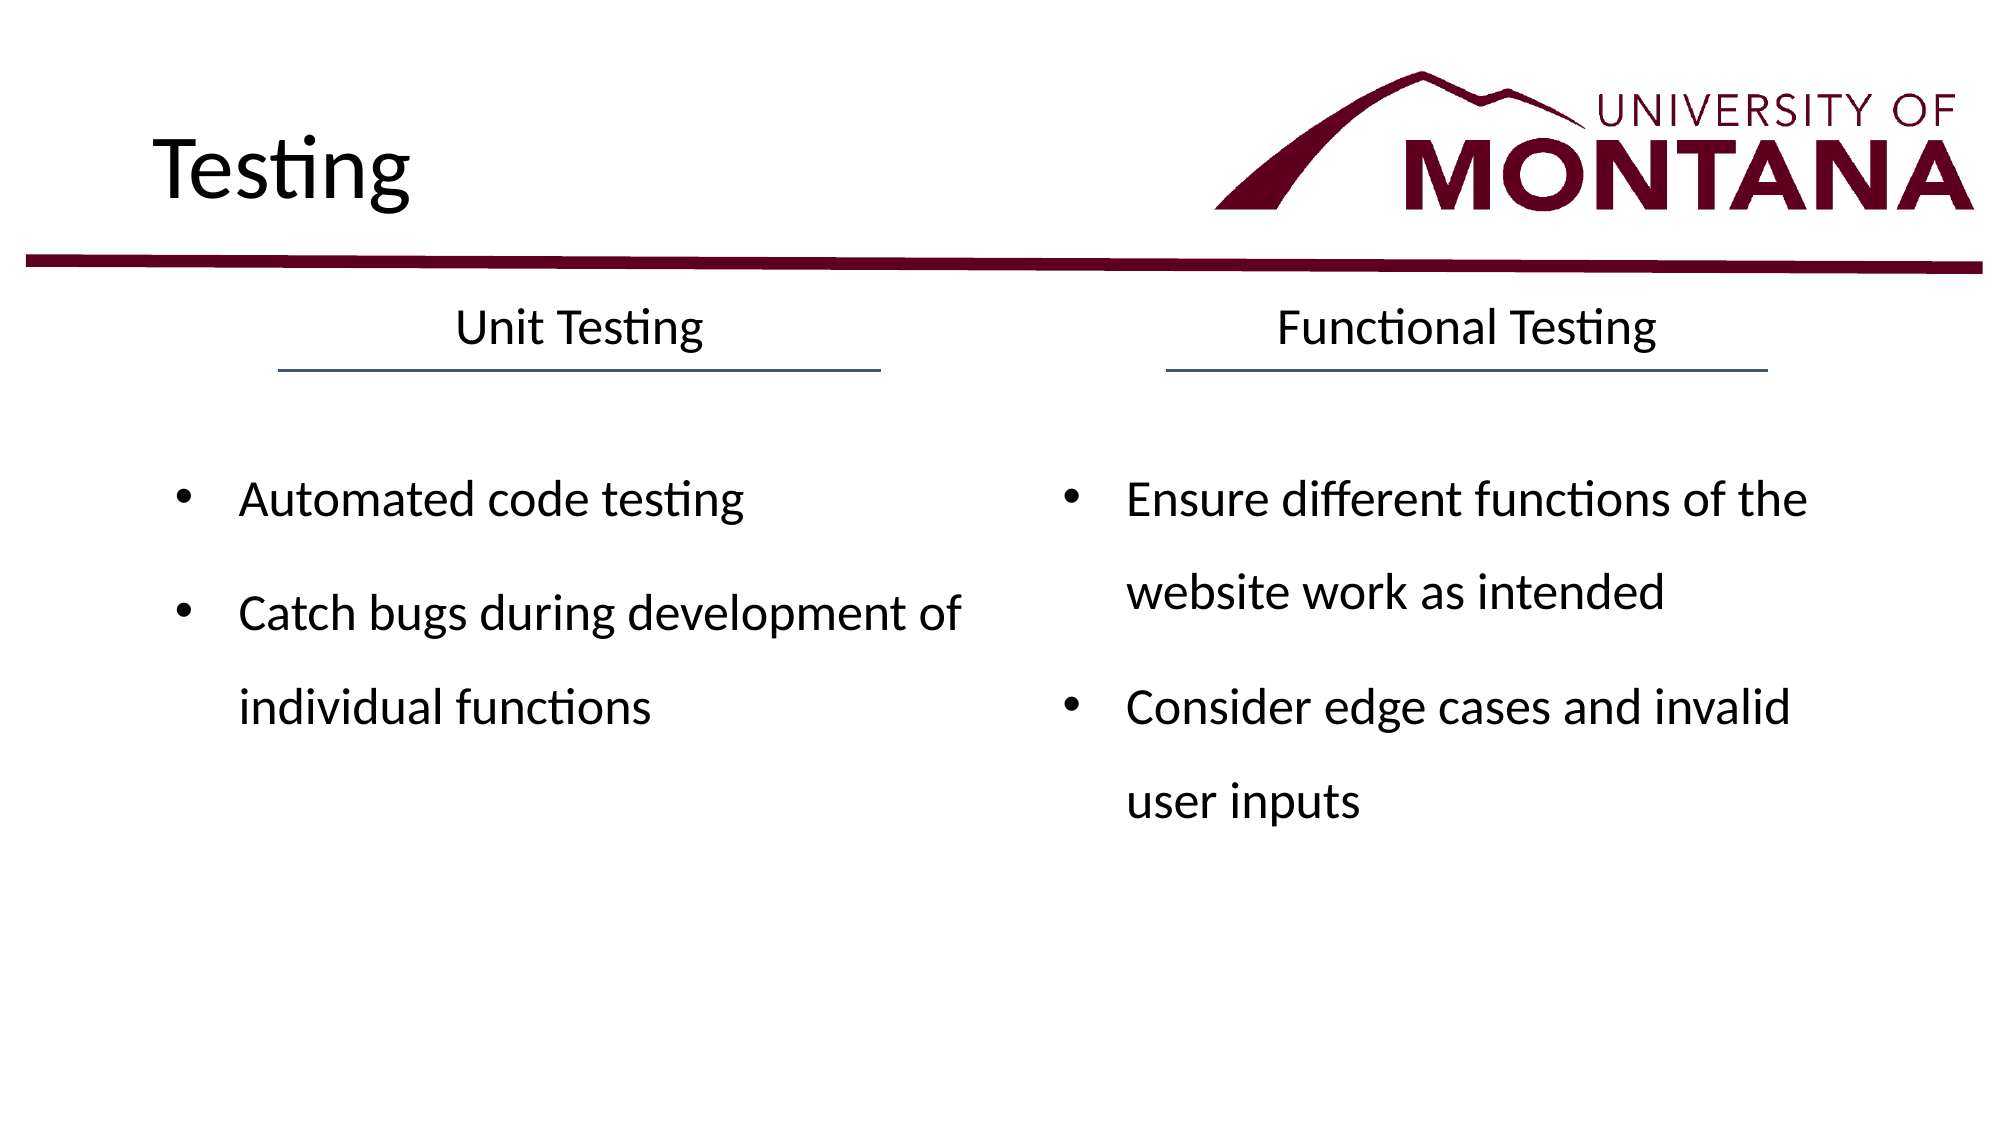

# Testing
Unit Testing
Functional Testing
Automated code testing
Catch bugs during development of individual functions
Ensure different functions of the website work as intended
Consider edge cases and invalid user inputs